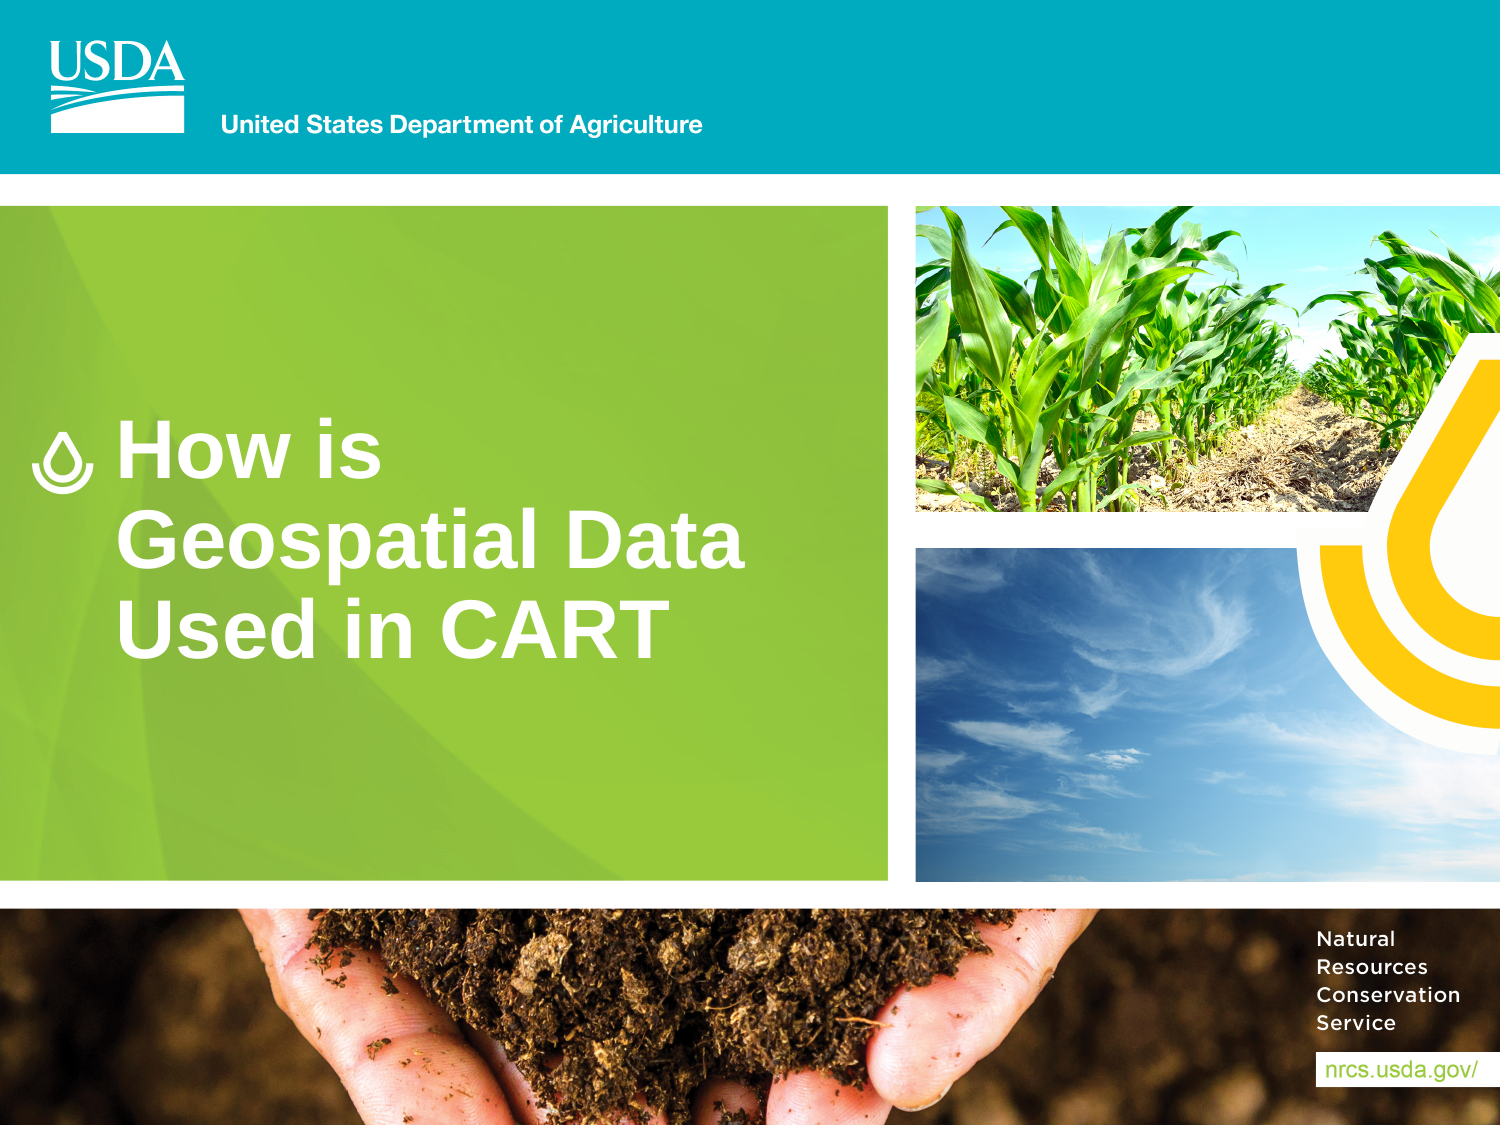

# How is Geospatial Data Used in CART